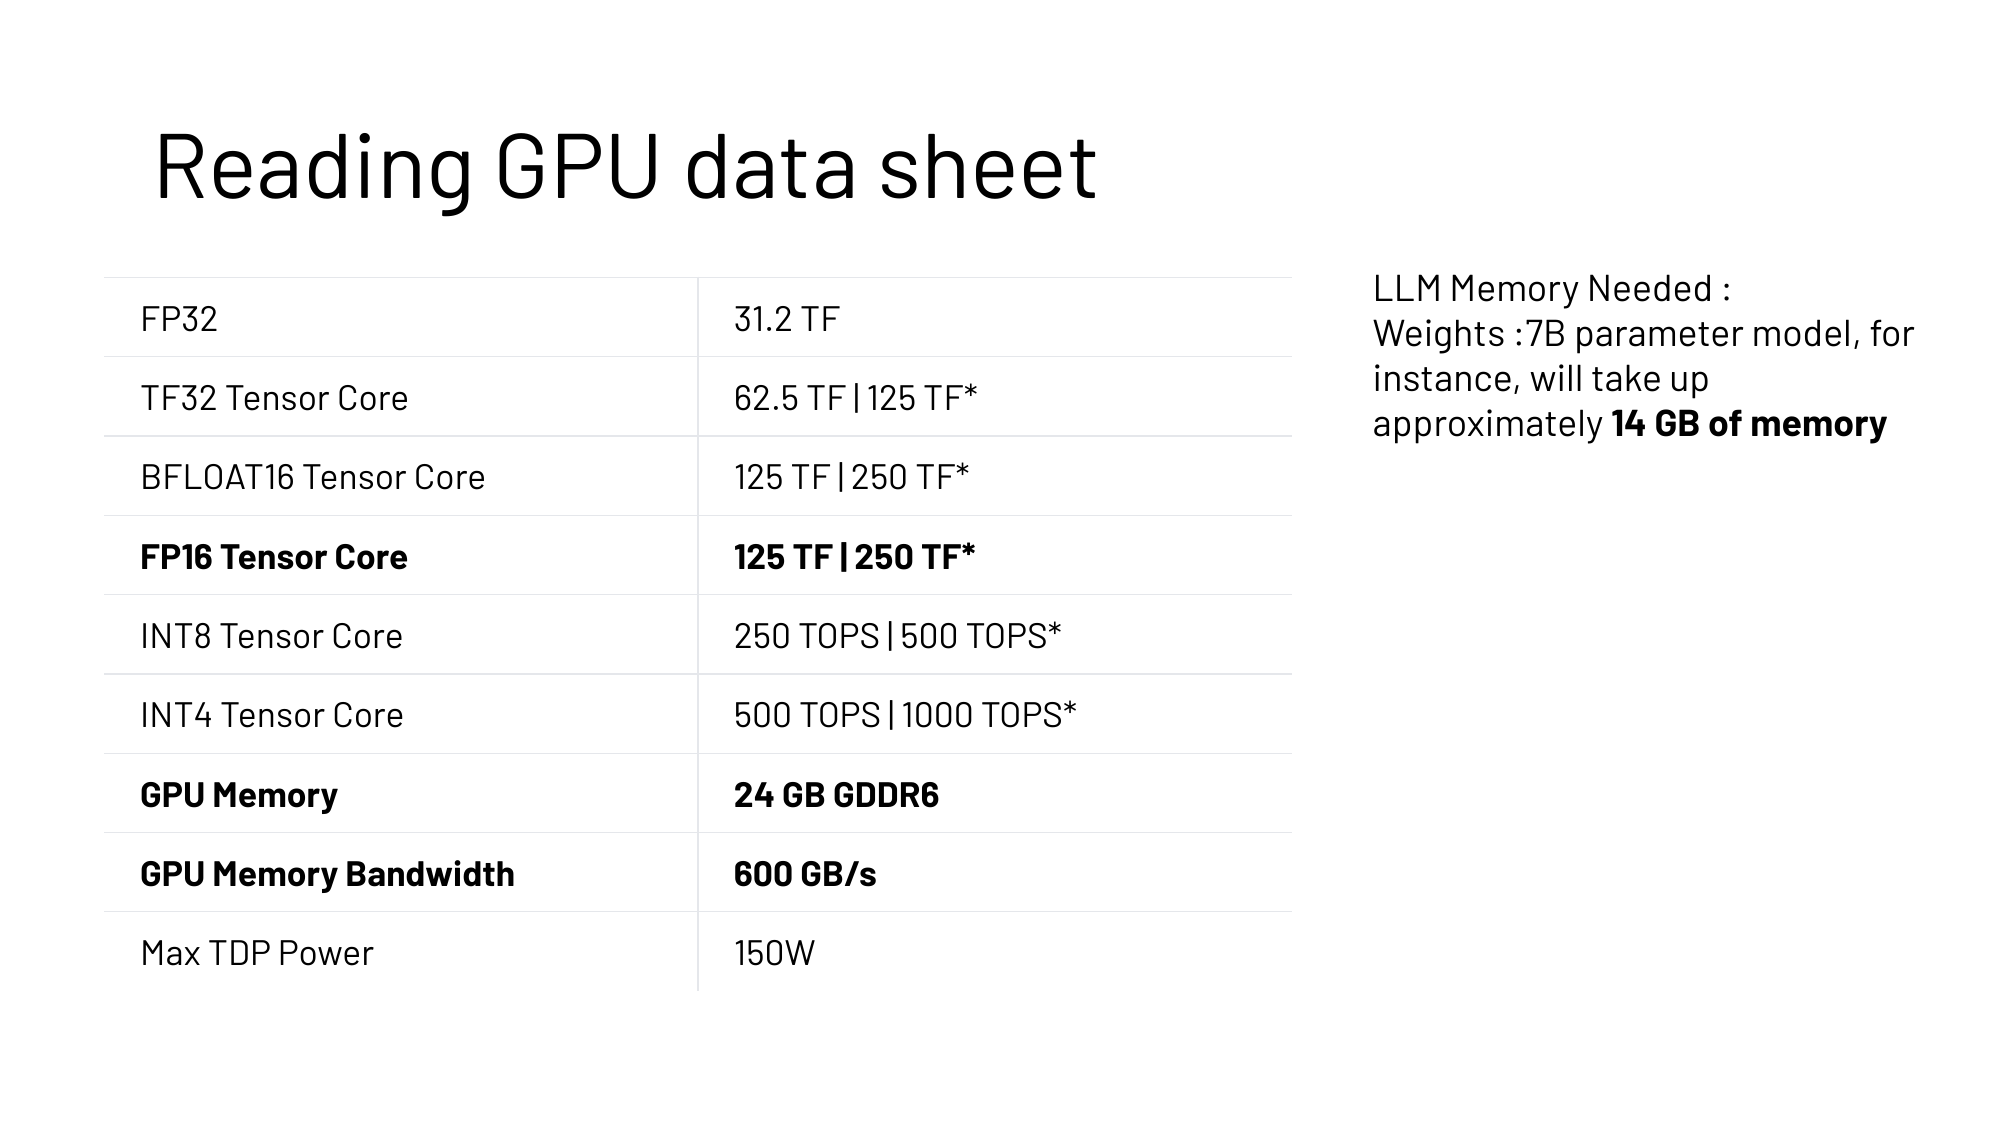

# Reading GPU data sheet
LLM Memory Needed :
Weights :7B parameter model, for instance, will take up approximately 14 GB of memory

| FP32 | 31.2 TF |
| --- | --- |
| TF32 Tensor Core | 62.5 TF | 125 TF\* |
| BFLOAT16 Tensor Core | 125 TF | 250 TF\* |
| FP16 Tensor Core | 125 TF | 250 TF\* |
| INT8 Tensor Core | 250 TOPS | 500 TOPS\* |
| INT4 Tensor Core | 500 TOPS | 1000 TOPS\* |
| GPU Memory | 24 GB GDDR6 |
| GPU Memory Bandwidth | 600 GB/s |
| Max TDP Power | 150W |